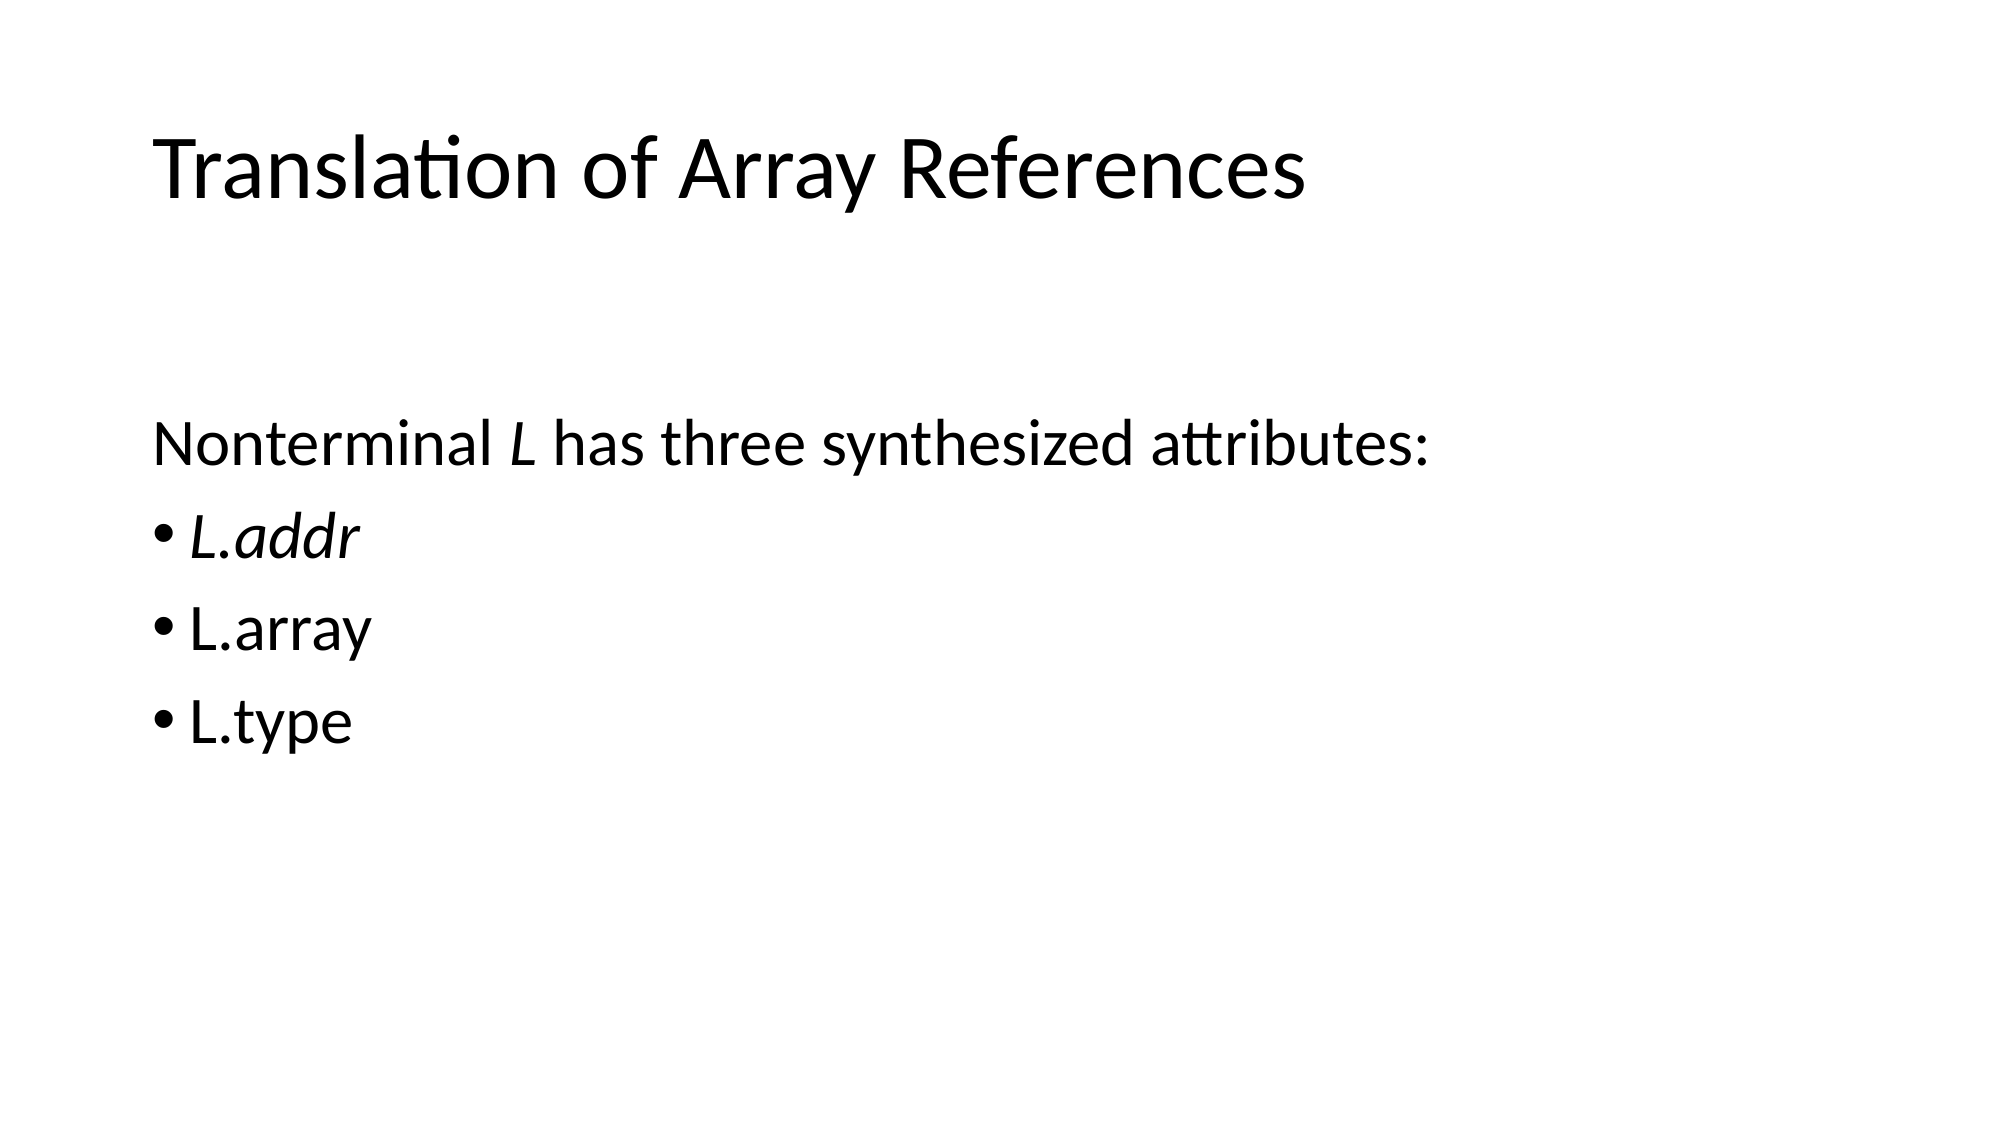

# Translation of Array References

Nonterminal L has three synthesized attributes:
L.addr
L.array
L.type